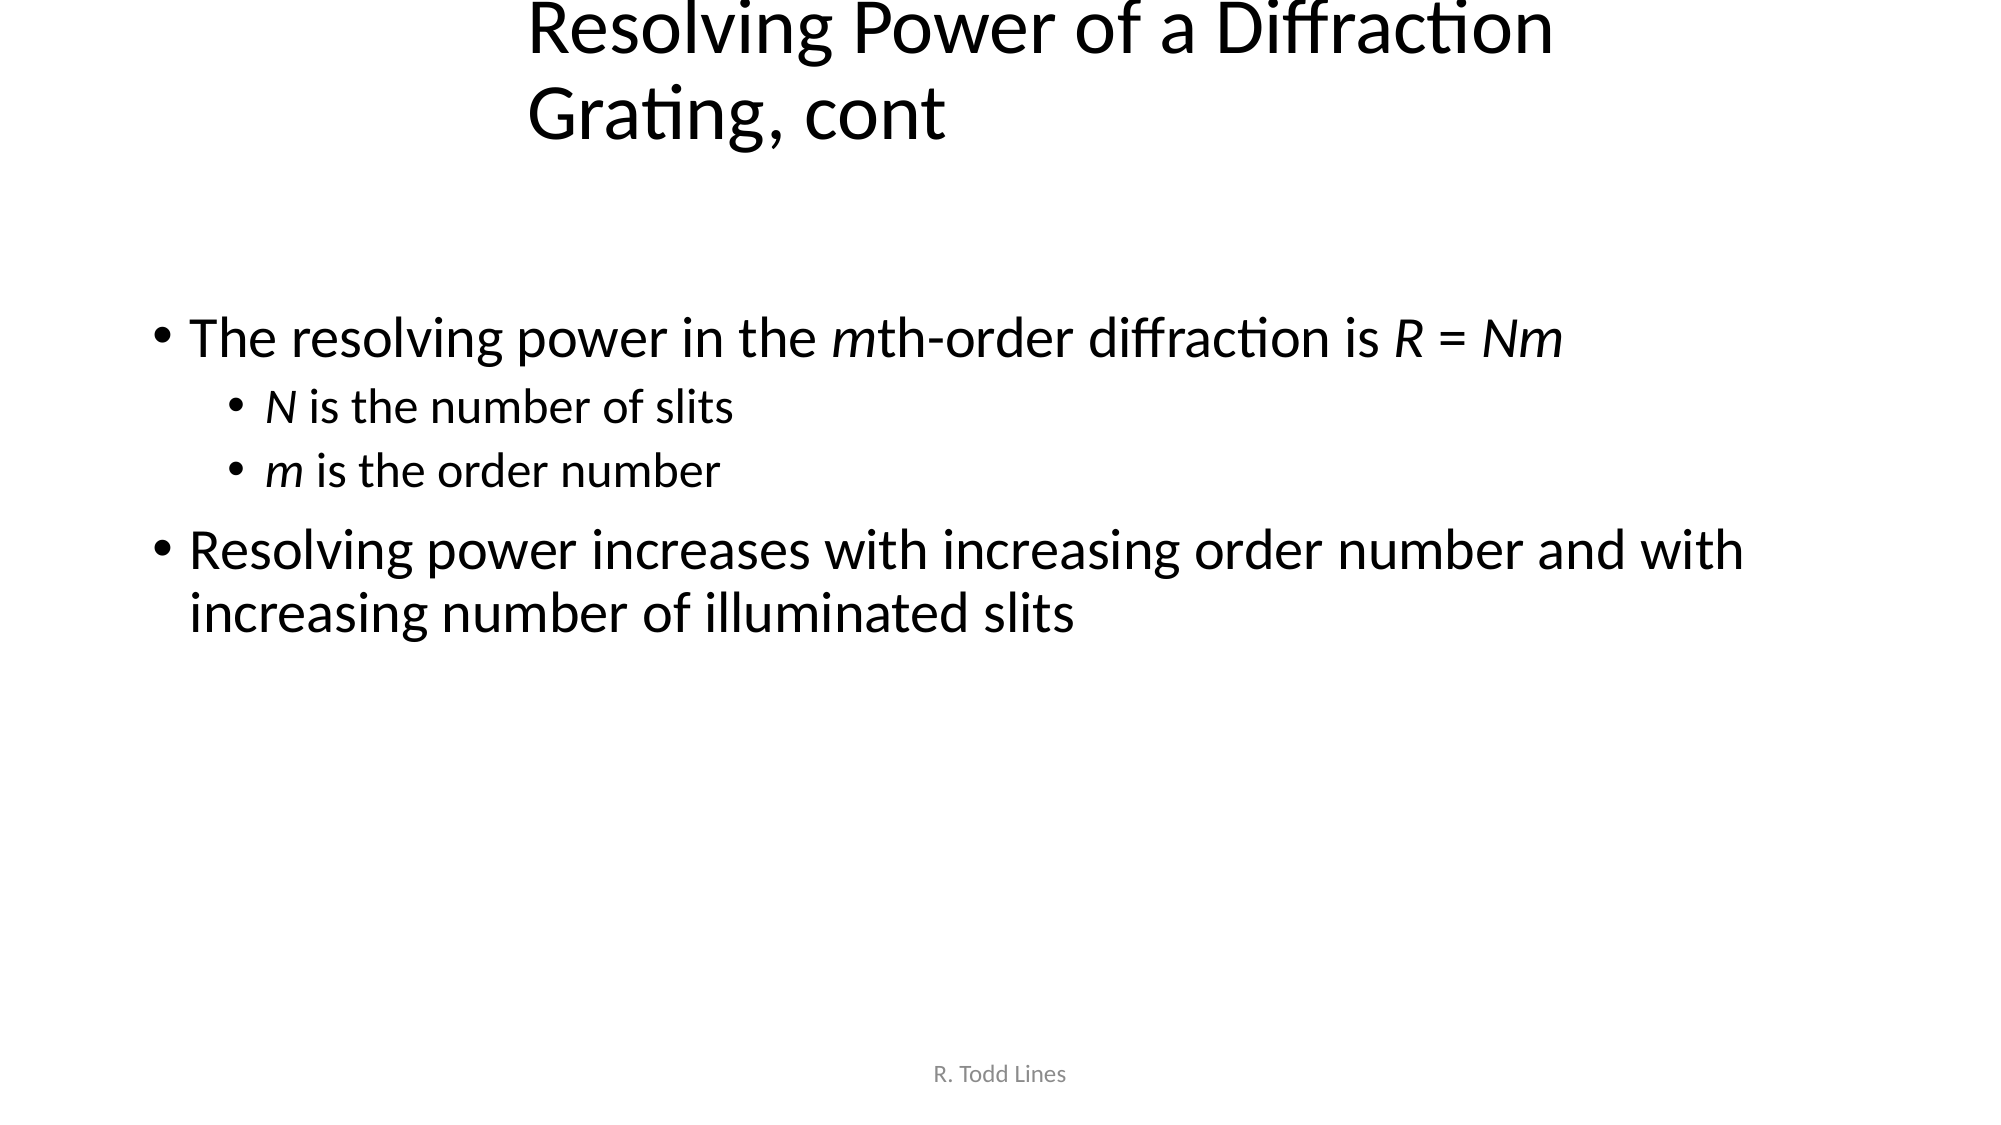

# Resolving Power of a Diffraction Grating, cont
The resolving power in the mth-order diffraction is R = Nm
N is the number of slits
m is the order number
Resolving power increases with increasing order number and with increasing number of illuminated slits

R. Todd Lines